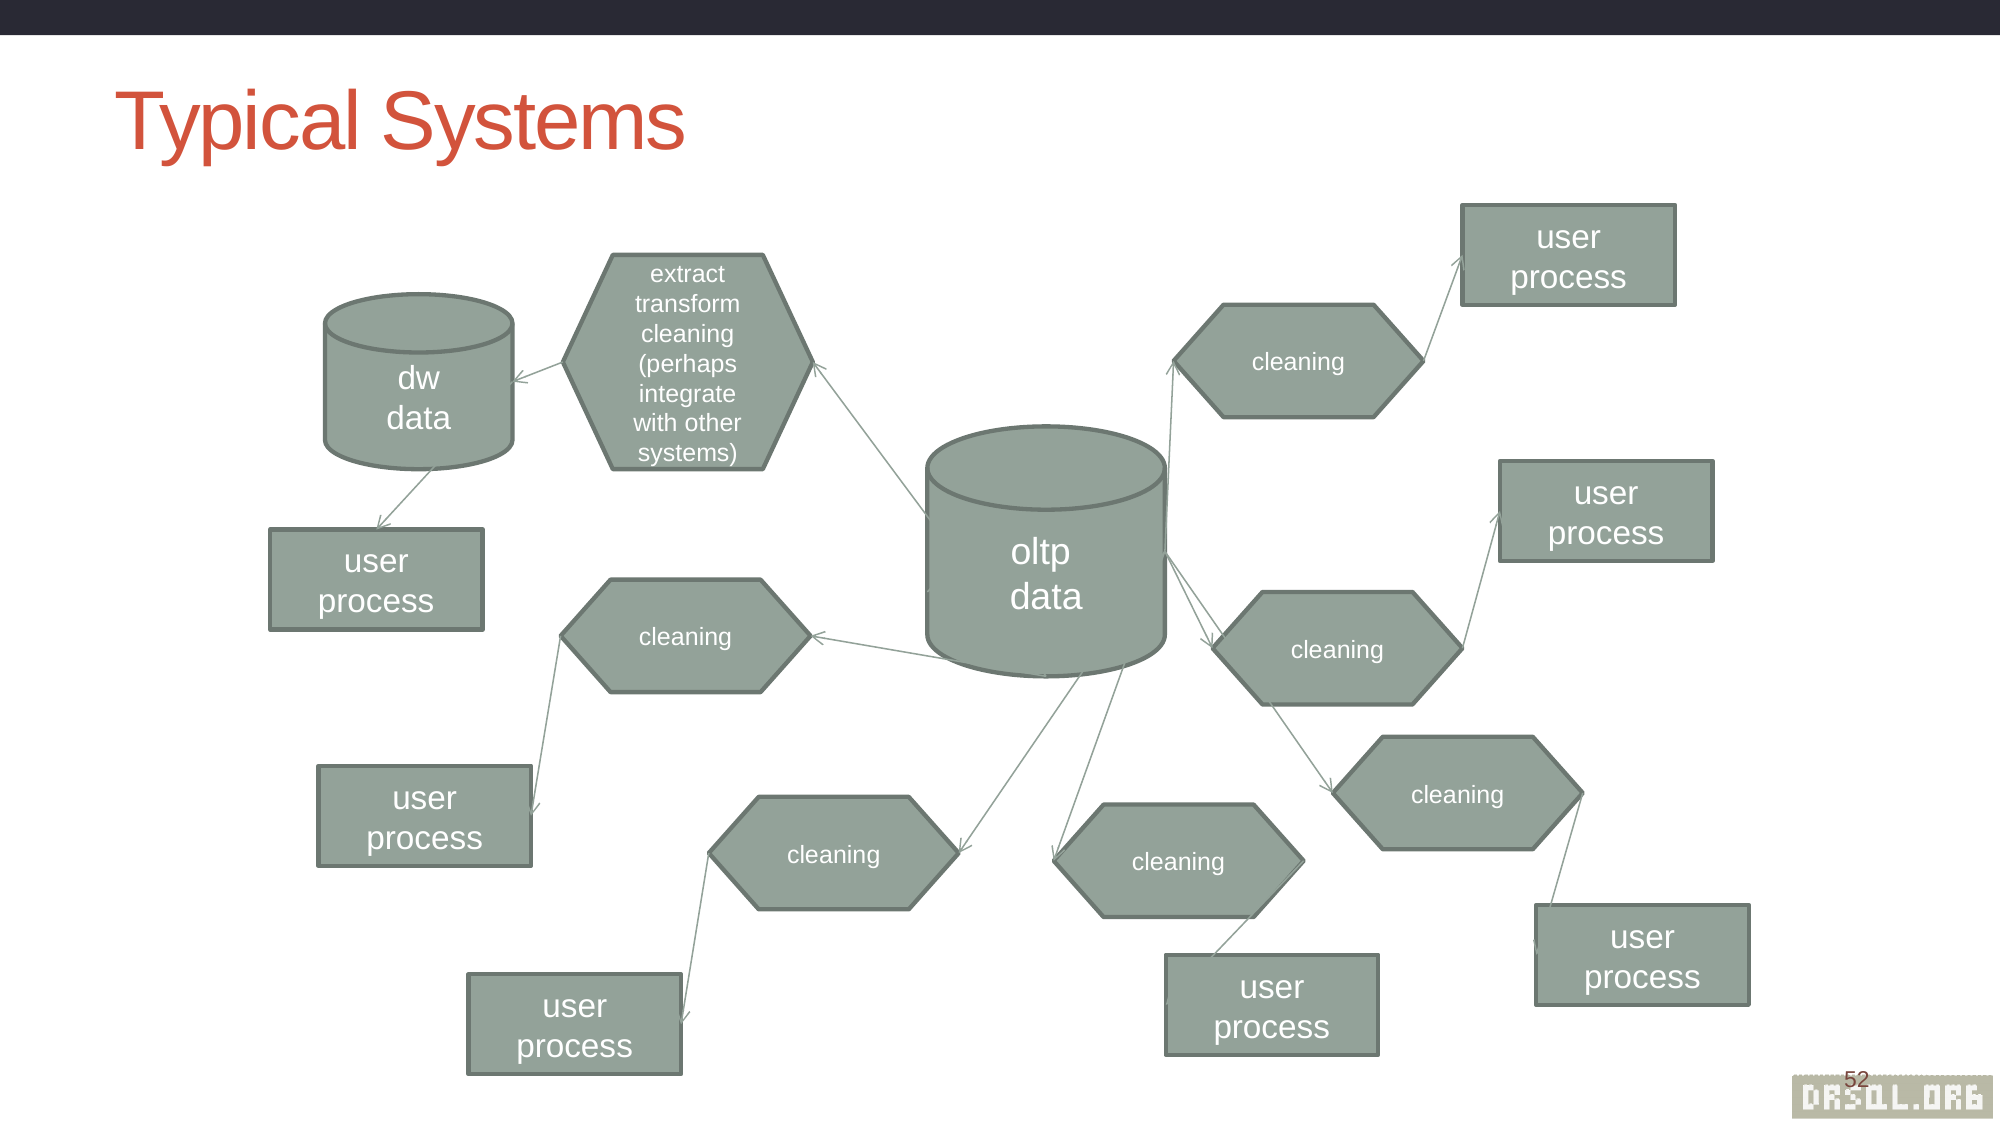

# Typical Systems
user process
extract
transform
cleaning
(perhaps integrate with other systems)
dw
data
cleaning
oltp
data
user process
user process
cleaning
cleaning
cleaning
user process
cleaning
cleaning
user process
user process
user process